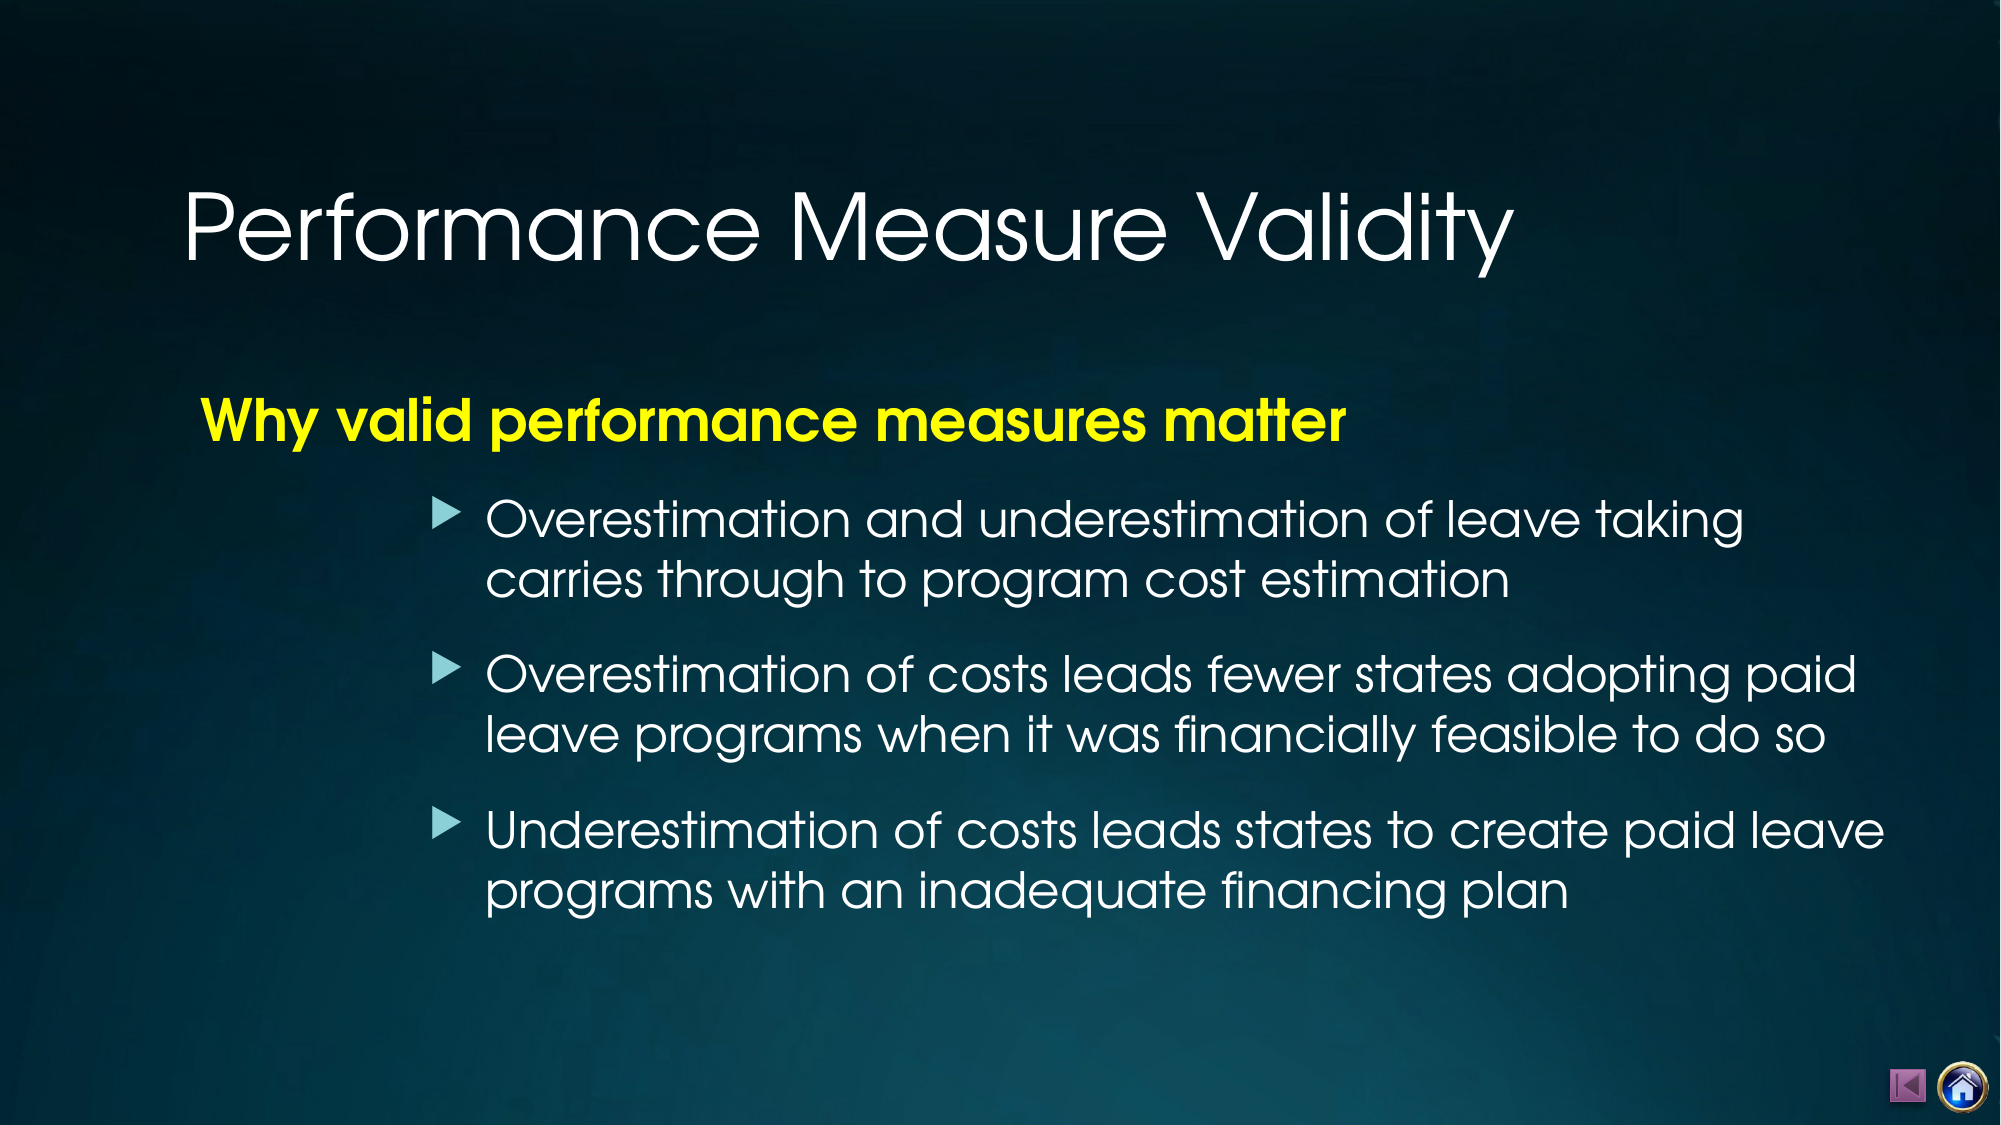

# Performance Measure Validity

Why valid performance measures matter
Overestimation and underestimation of leave taking carries through to program cost estimation
Overestimation of costs leads fewer states adopting paid leave programs when it was financially feasible to do so
Underestimation of costs leads states to create paid leave programs with an inadequate financing plan